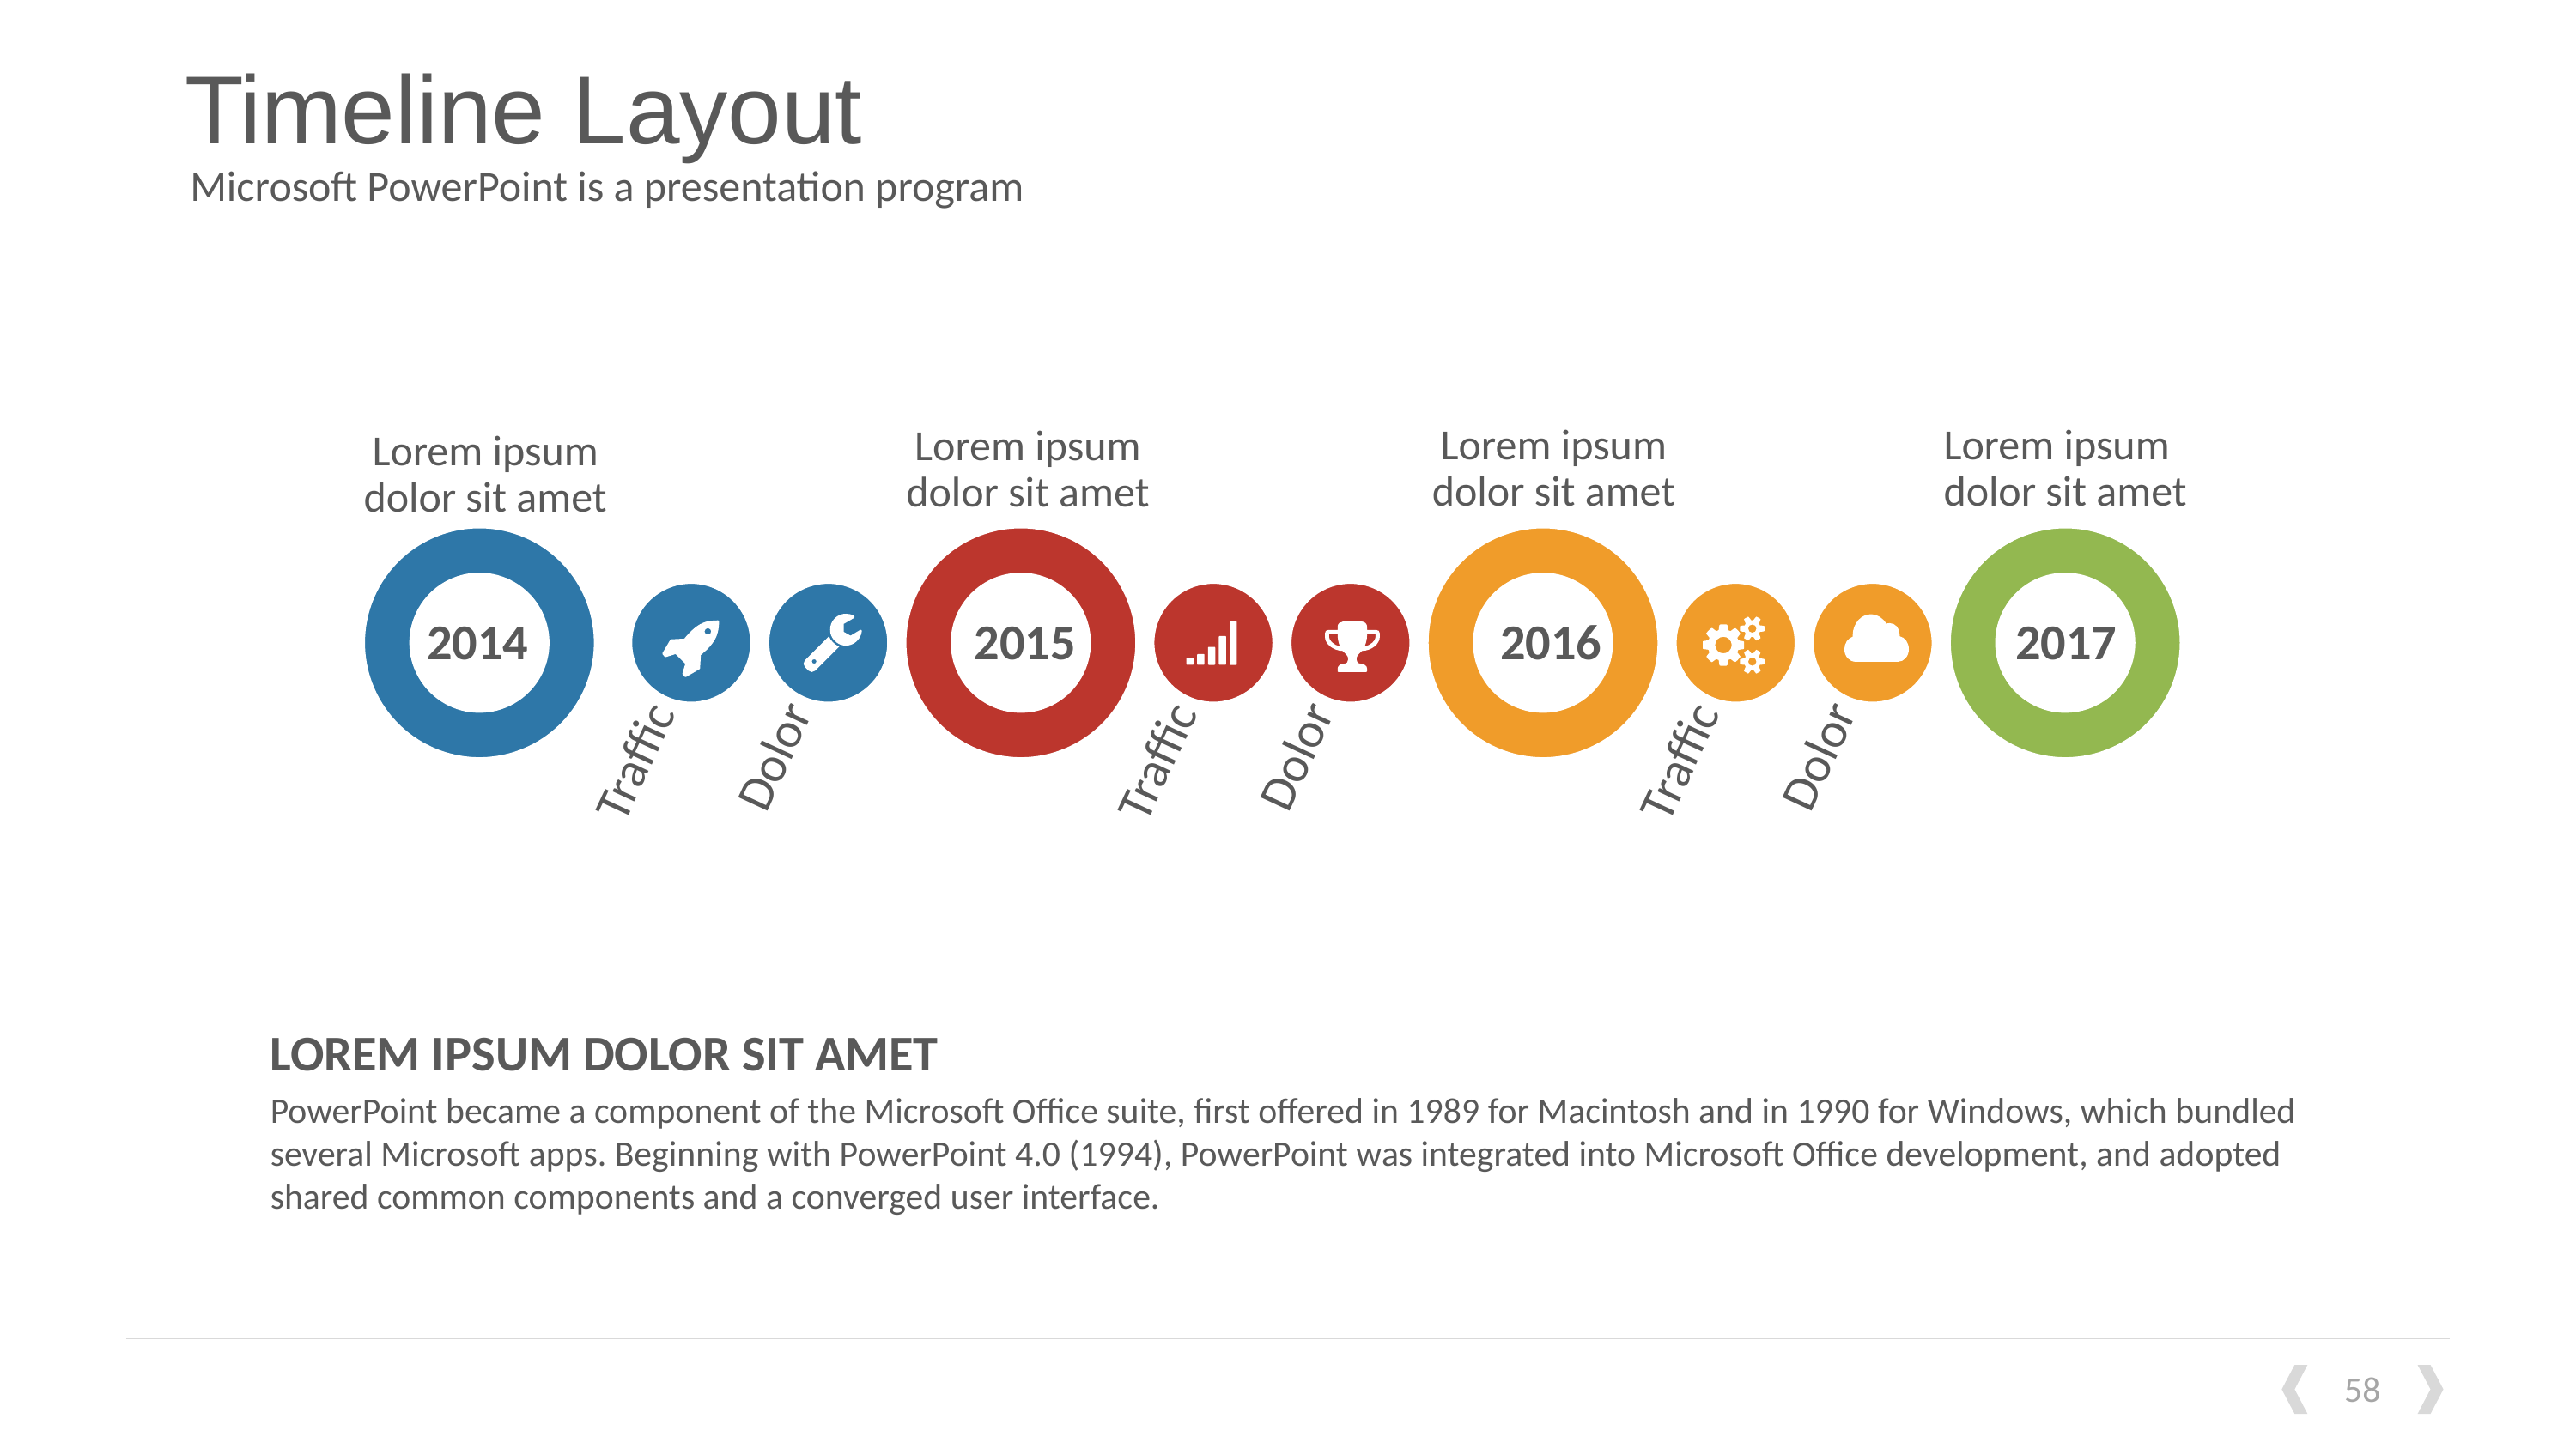

# Timeline Layout
Microsoft PowerPoint is a presentation program
Lorem ipsum dolor sit amet
Traffic
Dolor
Lorem ipsum dolor sit amet
Traffic
Dolor
Lorem ipsum dolor sit amet
Traffic
Dolor
Lorem ipsum dolor sit amet
2014
2015
2016
2017

LOREM IPSUM DOLOR SIT AMET
PowerPoint became a component of the Microsoft Office suite, first offered in 1989 for Macintosh and in 1990 for Windows, which bundled several Microsoft apps. Beginning with PowerPoint 4.0 (1994), PowerPoint was integrated into Microsoft Office development, and adopted shared common components and a converged user interface.